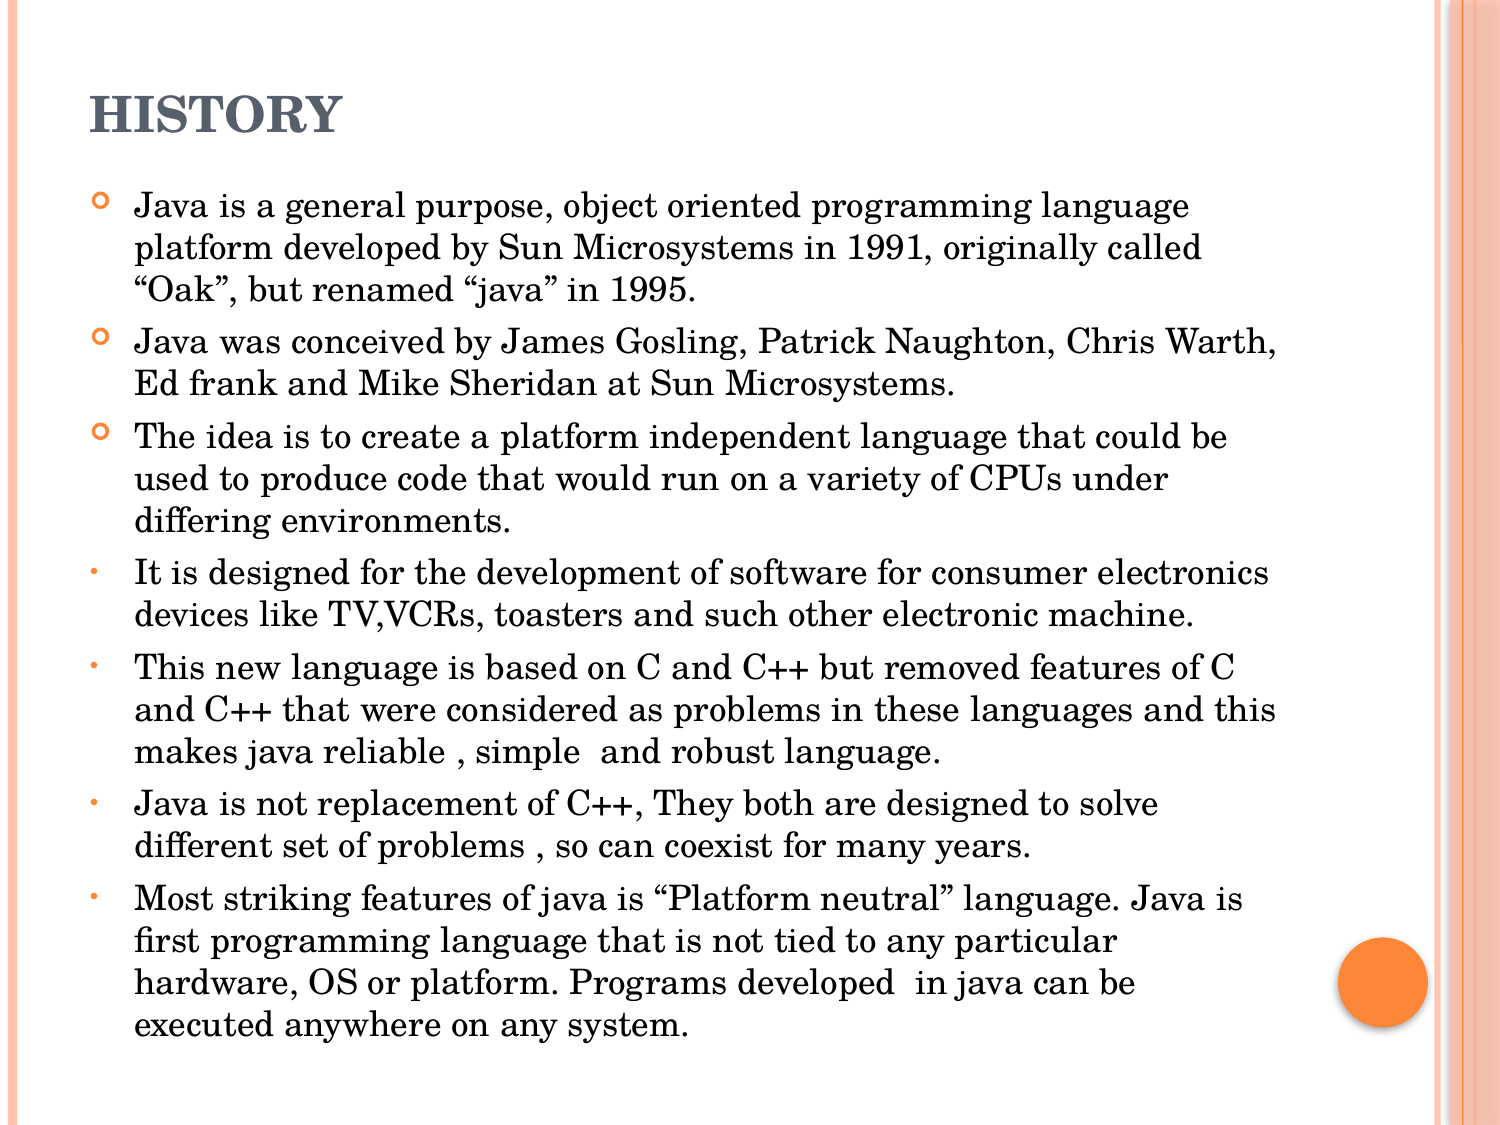

# History
Java is a general purpose, object oriented programming language platform developed by Sun Microsystems in 1991, originally called “Oak”, but renamed “java” in 1995.
Java was conceived by James Gosling, Patrick Naughton, Chris Warth, Ed frank and Mike Sheridan at Sun Microsystems.
The idea is to create a platform independent language that could be used to produce code that would run on a variety of CPUs under differing environments.
It is designed for the development of software for consumer electronics devices like TV,VCRs, toasters and such other electronic machine.
This new language is based on C and C++ but removed features of C and C++ that were considered as problems in these languages and this makes java reliable , simple  and robust language.
Java is not replacement of C++, They both are designed to solve different set of problems , so can coexist for many years.
Most striking features of java is “Platform neutral” language. Java is first programming language that is not tied to any particular hardware, OS or platform. Programs developed  in java can be executed anywhere on any system.